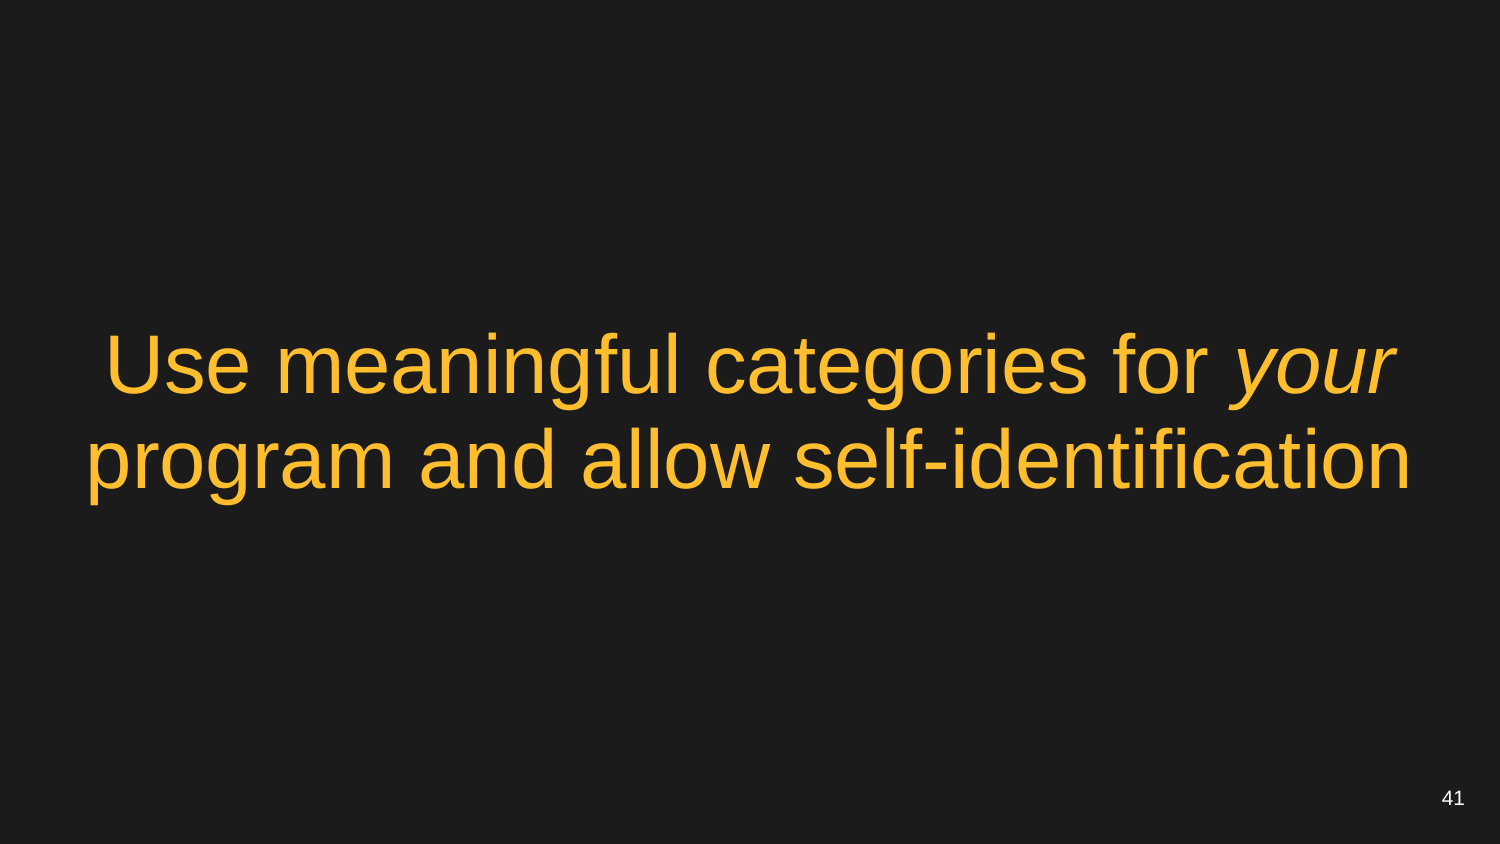

# Use meaningful categories for your program and allow self-identification
41